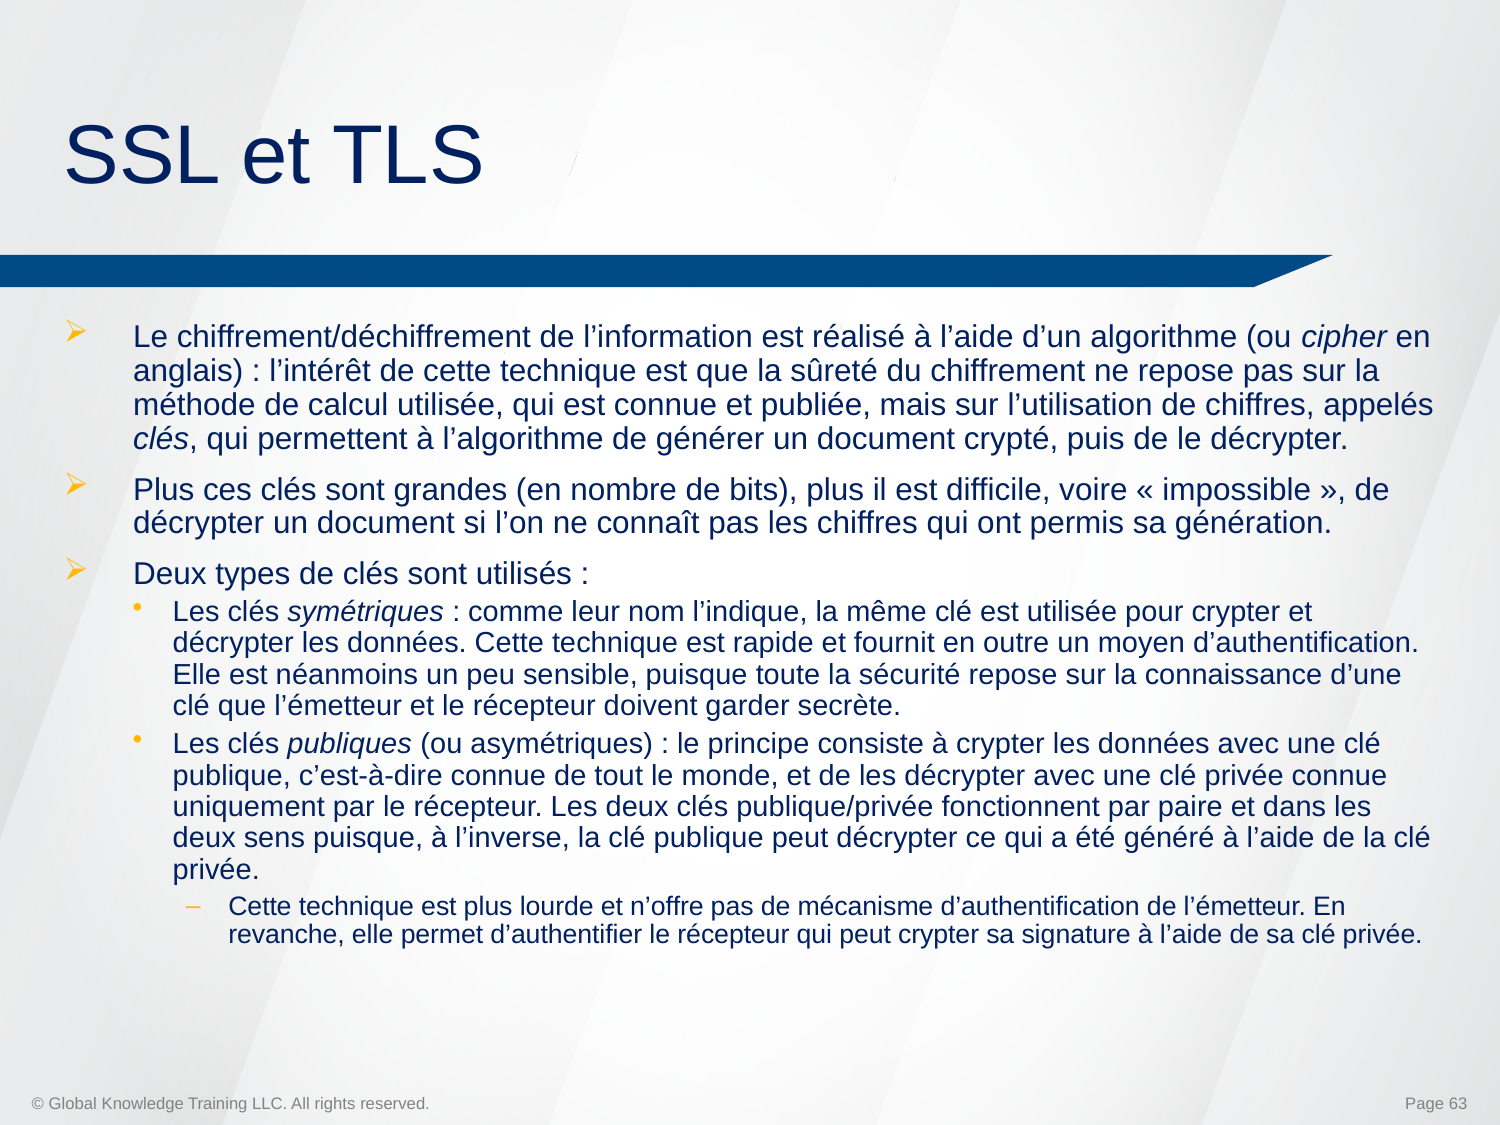

# SSL et TLS
Le chiffrement/déchiffrement de l’information est réalisé à l’aide d’un algorithme (ou cipher en anglais) : l’intérêt de cette technique est que la sûreté du chiffrement ne repose pas sur la méthode de calcul utilisée, qui est connue et publiée, mais sur l’utilisation de chiffres, appelés clés, qui permettent à l’algorithme de générer un document crypté, puis de le décrypter.
Plus ces clés sont grandes (en nombre de bits), plus il est difficile, voire « impossible », de décrypter un document si l’on ne connaît pas les chiffres qui ont permis sa génération.
Deux types de clés sont utilisés :
Les clés symétriques : comme leur nom l’indique, la même clé est utilisée pour crypter et décrypter les données. Cette technique est rapide et fournit en outre un moyen d’authentification. Elle est néanmoins un peu sensible, puisque toute la sécurité repose sur la connaissance d’une clé que l’émetteur et le récepteur doivent garder secrète.
Les clés publiques (ou asymétriques) : le principe consiste à crypter les données avec une clé publique, c’est-à-dire connue de tout le monde, et de les décrypter avec une clé privée connue uniquement par le récepteur. Les deux clés publique/privée fonctionnent par paire et dans les deux sens puisque, à l’inverse, la clé publique peut décrypter ce qui a été généré à l’aide de la clé privée.
Cette technique est plus lourde et n’offre pas de mécanisme d’authentification de l’émetteur. En revanche, elle permet d’authentifier le récepteur qui peut crypter sa signature à l’aide de sa clé privée.